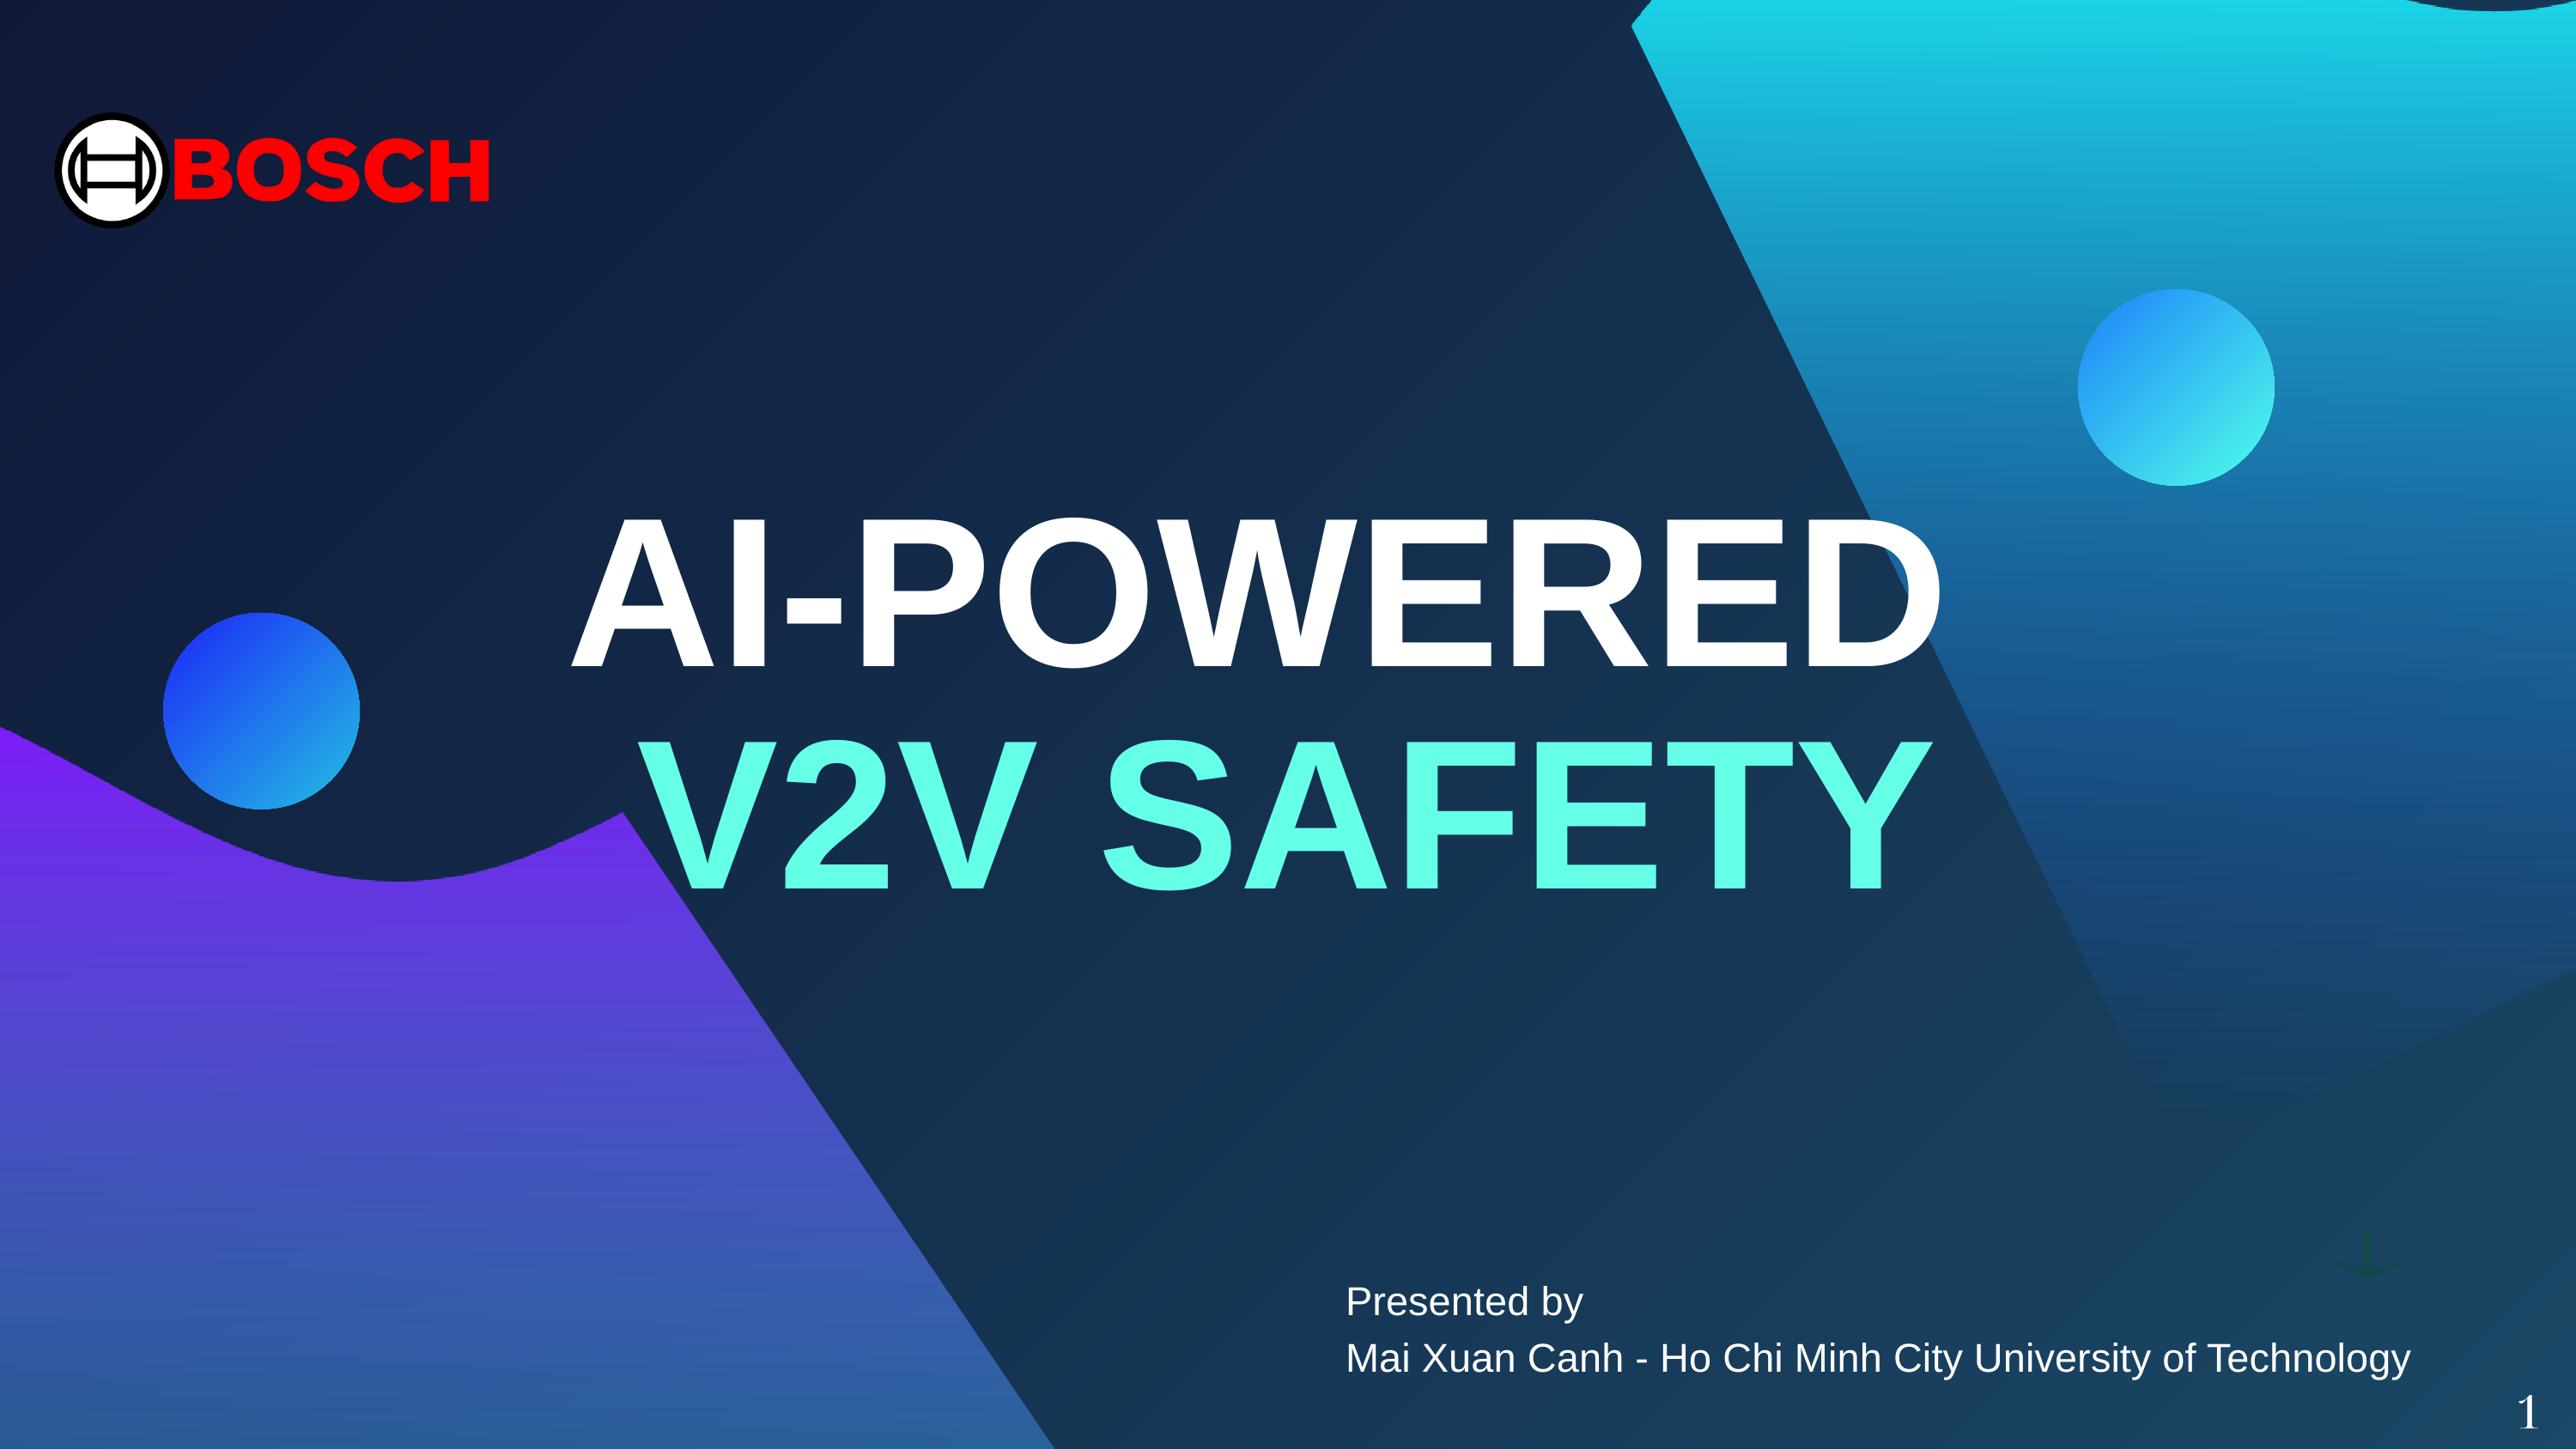

AI-POWERED

V2V SAFETY

Presented by
Mai Xuan Canh - Ho Chi Minh City University of Technology
1